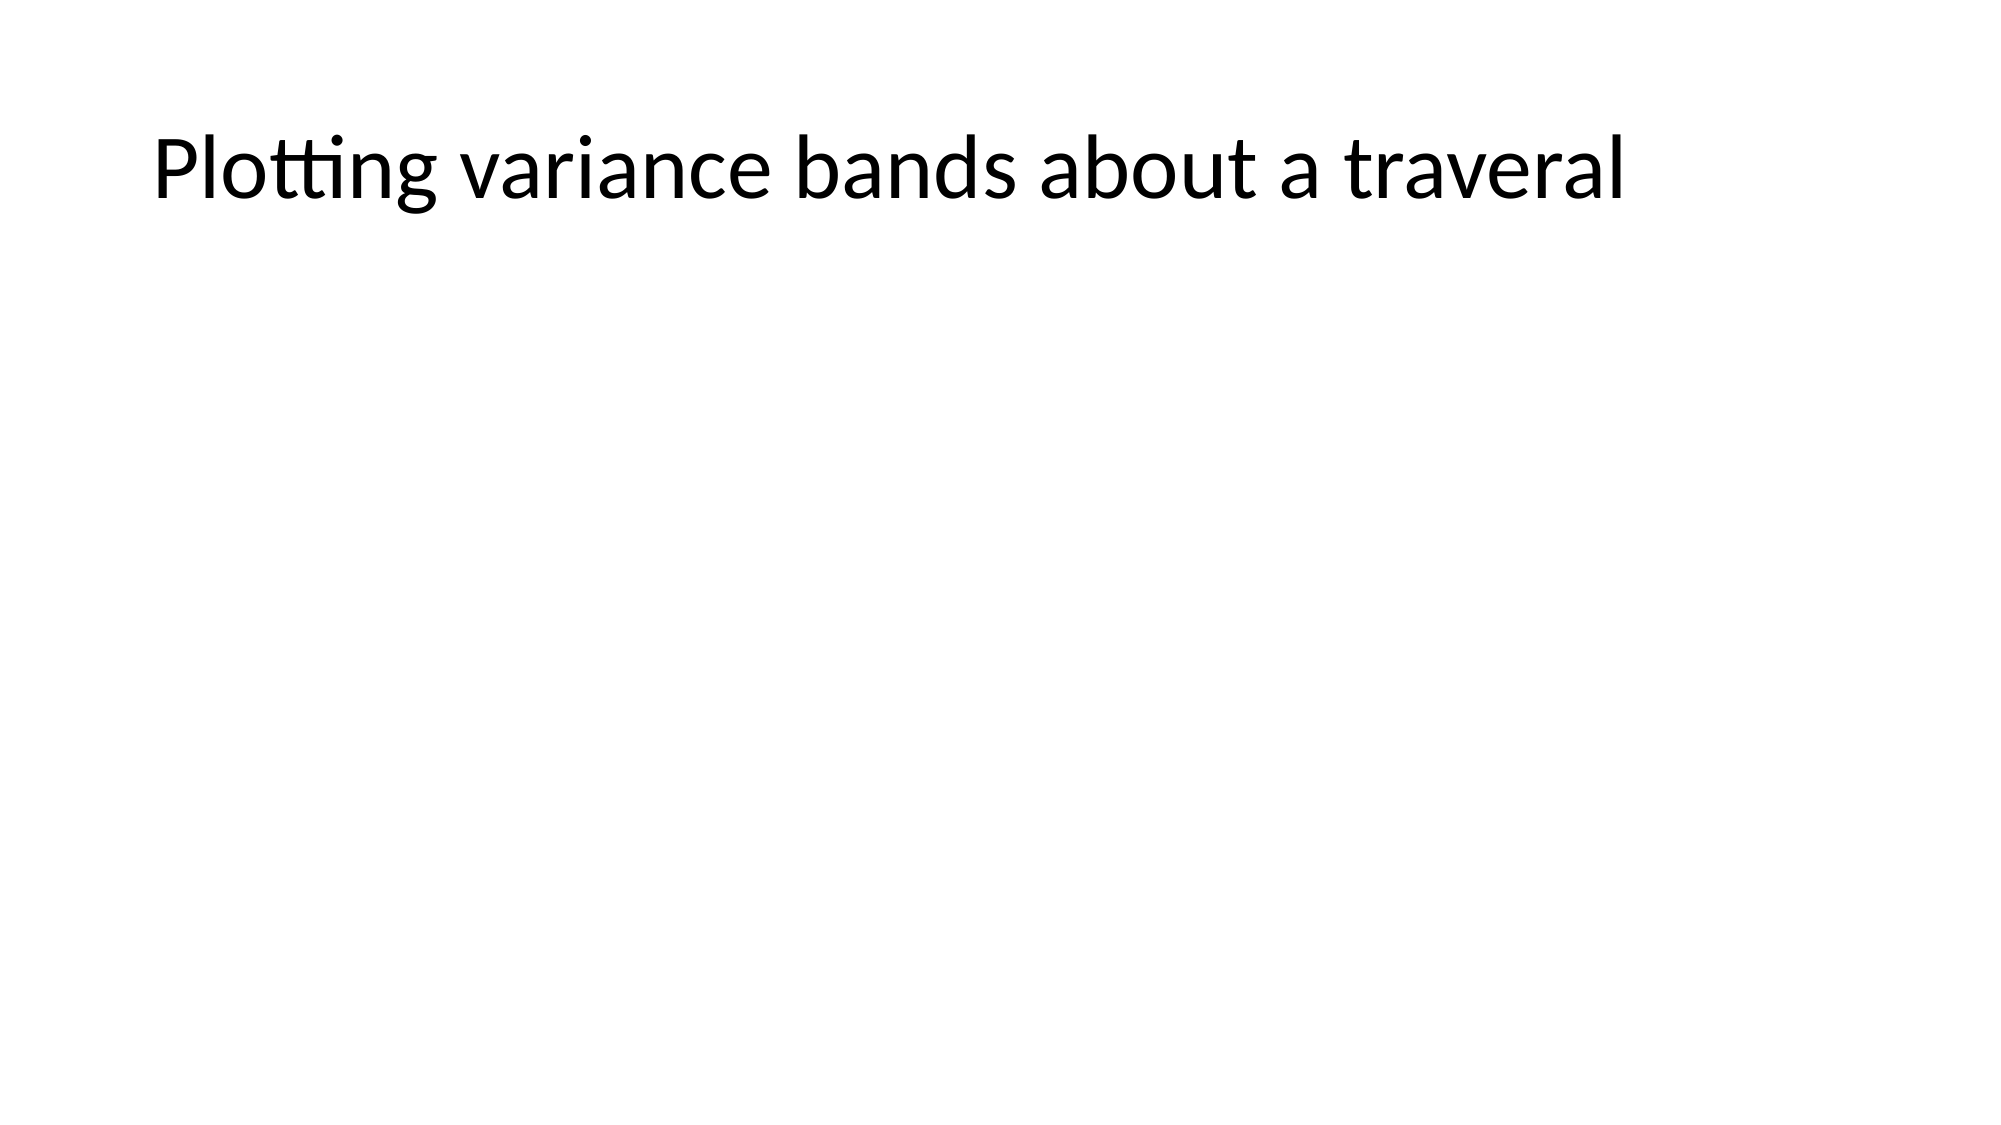

# Plotting variance bands about a traveral